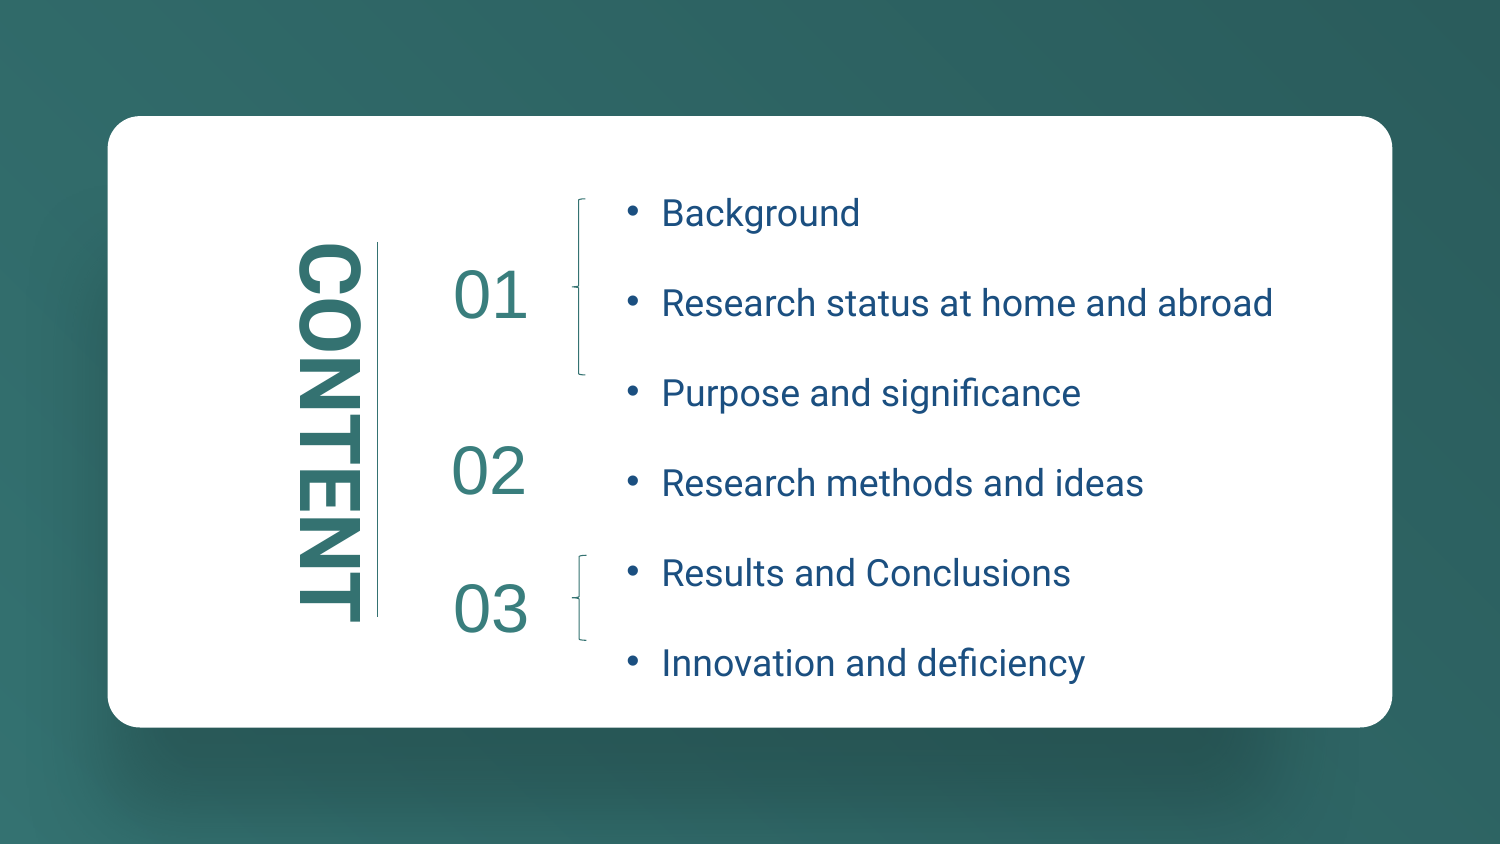

Background
Research status at home and abroad
Purpose and significance
Research methods and ideas
Results and Conclusions
Innovation and deficiency

CONTENT
01
02

03